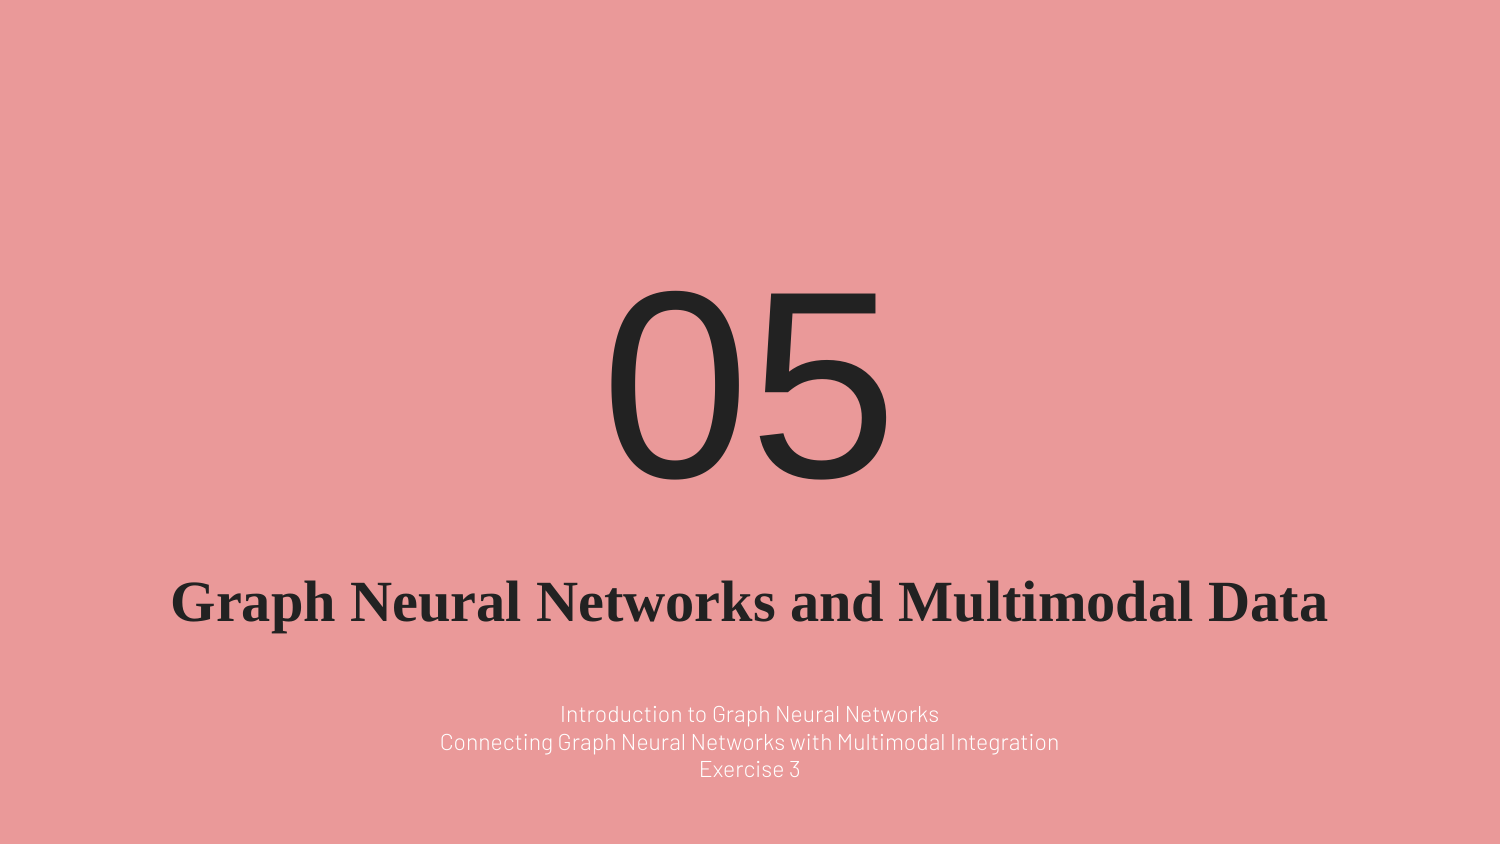

05
# Graph Neural Networks and Multimodal Data

Introduction to Graph Neural Networks
Connecting Graph Neural Networks with Multimodal Integration
Exercise 3